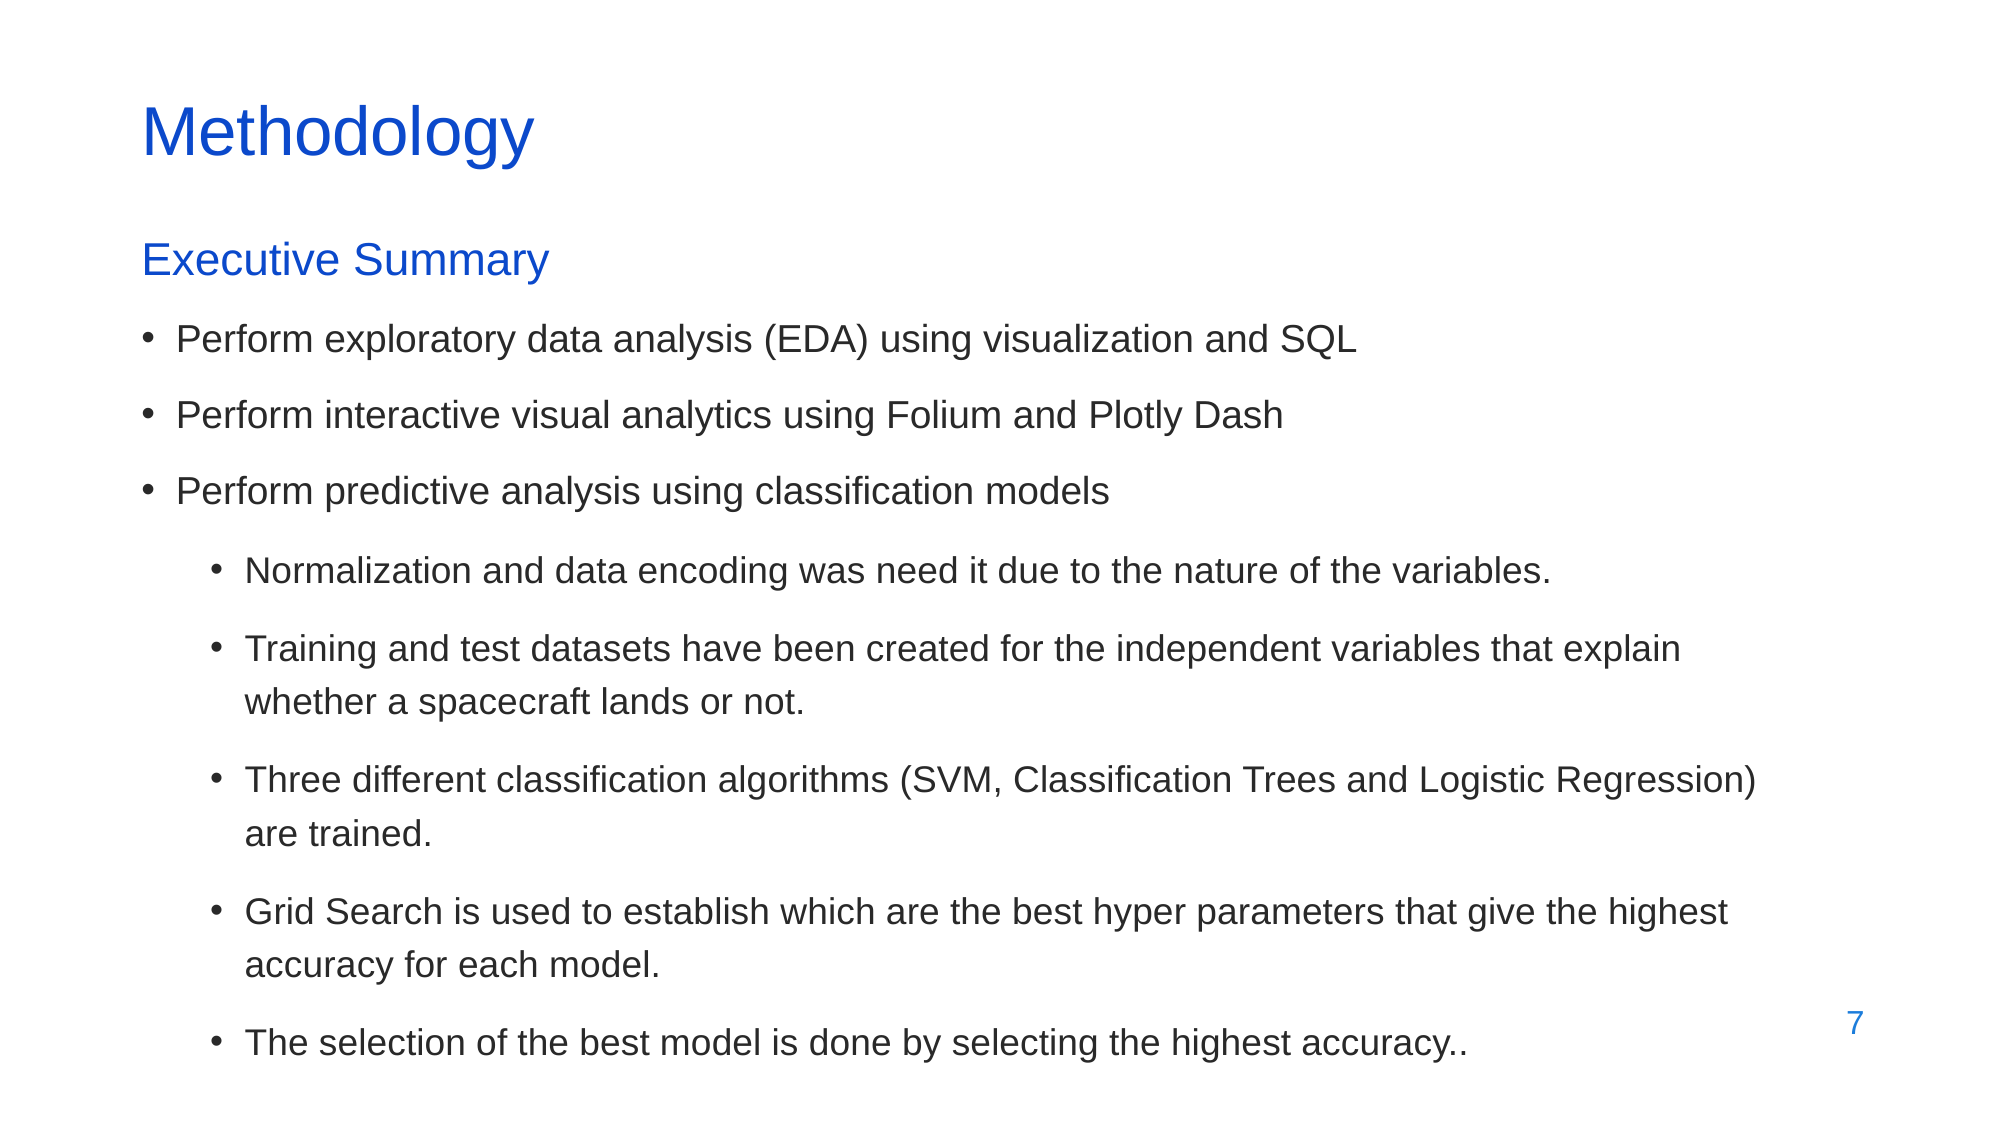

Methodology
Executive Summary
Perform exploratory data analysis (EDA) using visualization and SQL
Perform interactive visual analytics using Folium and Plotly Dash
Perform predictive analysis using classification models
Normalization and data encoding was need it due to the nature of the variables.
Training and test datasets have been created for the independent variables that explain whether a spacecraft lands or not.
Three different classification algorithms (SVM, Classification Trees and Logistic Regression) are trained.
Grid Search is used to establish which are the best hyper parameters that give the highest accuracy for each model.
The selection of the best model is done by selecting the highest accuracy..

7